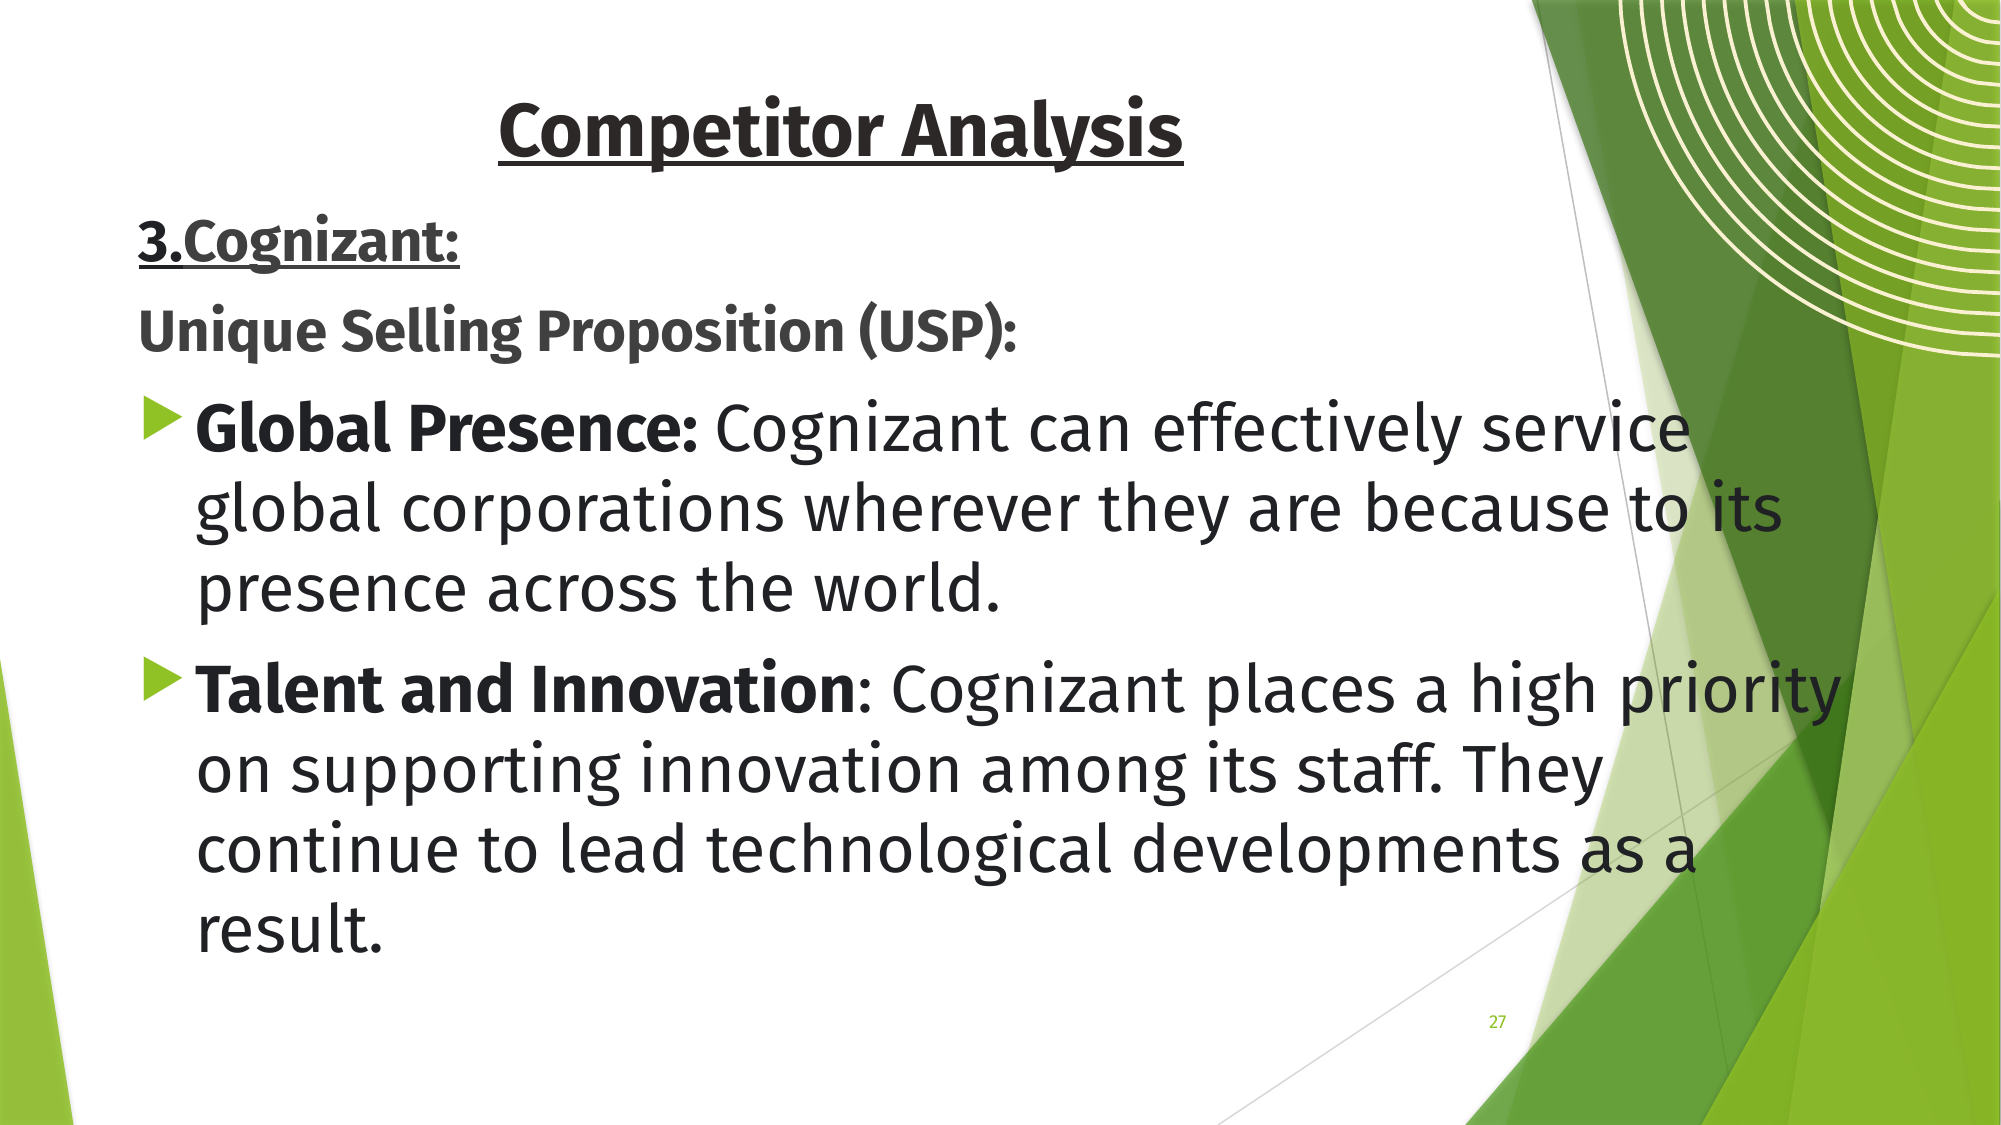

# Competitor Analysis
3.Cognizant:
Unique Selling Proposition (USP):
Global Presence: Cognizant can effectively service global corporations wherever they are because to its presence across the world.
Talent and Innovation: Cognizant places a high priority on supporting innovation among its staff. They continue to lead technological developments as a result.
27